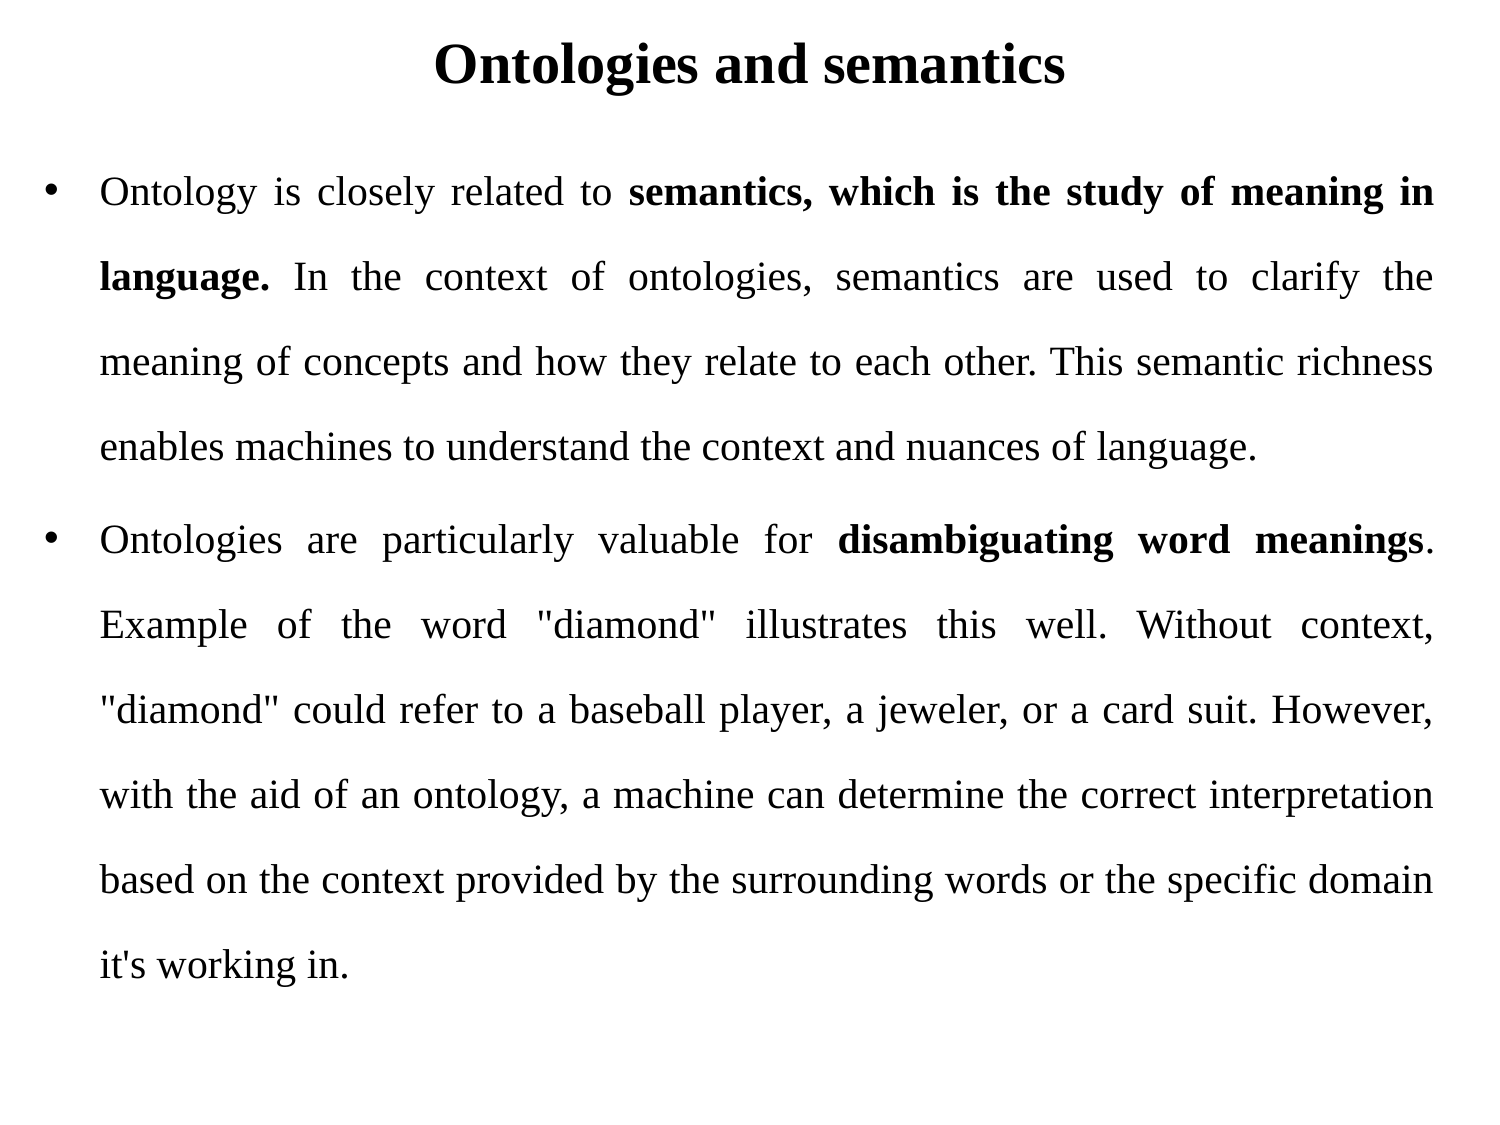

# Ontologies and semantics
Ontology is closely related to semantics, which is the study of meaning in language. In the context of ontologies, semantics are used to clarify the meaning of concepts and how they relate to each other. This semantic richness enables machines to understand the context and nuances of language.
Ontologies are particularly valuable for disambiguating word meanings. Example of the word "diamond" illustrates this well. Without context, "diamond" could refer to a baseball player, a jeweler, or a card suit. However, with the aid of an ontology, a machine can determine the correct interpretation based on the context provided by the surrounding words or the specific domain it's working in.